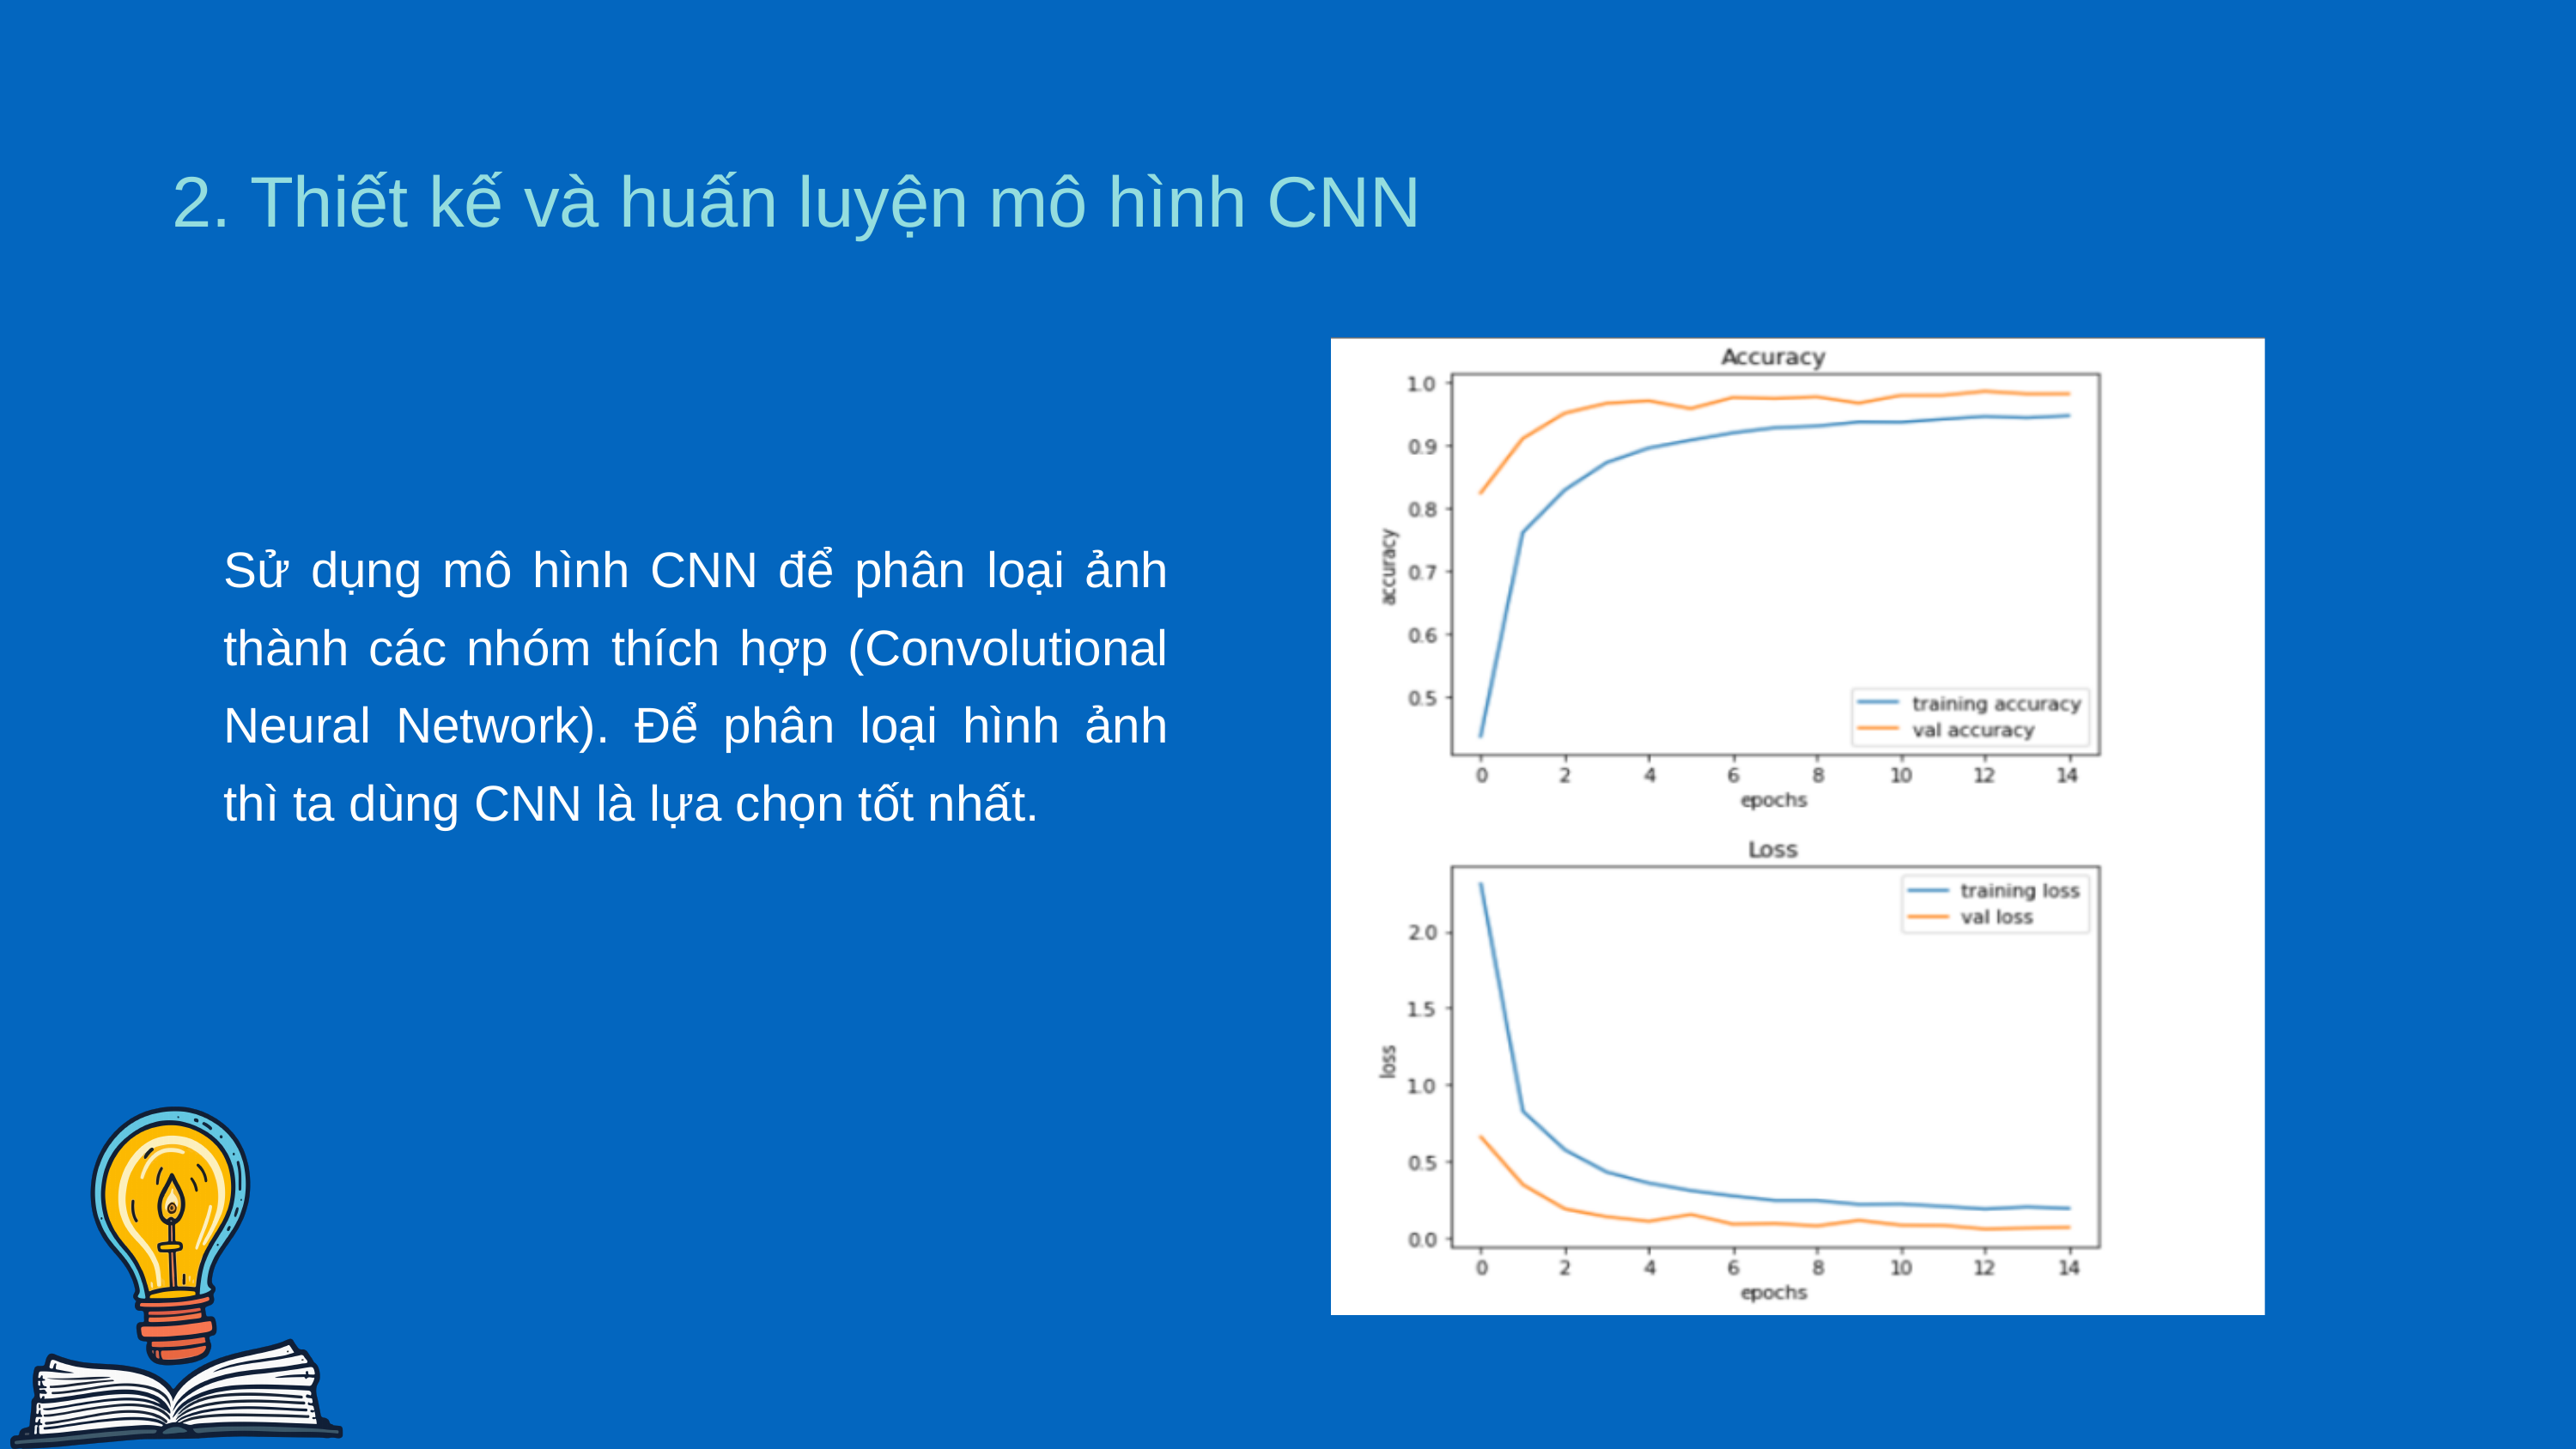

2. Thiết kế và huấn luyện mô hình CNN

Sử dụng mô hình CNN để phân loại ảnh thành các nhóm thích hợp (Convolutional Neural Network). Để phân loại hình ảnh thì ta dùng CNN là lựa chọn tốt nhất.